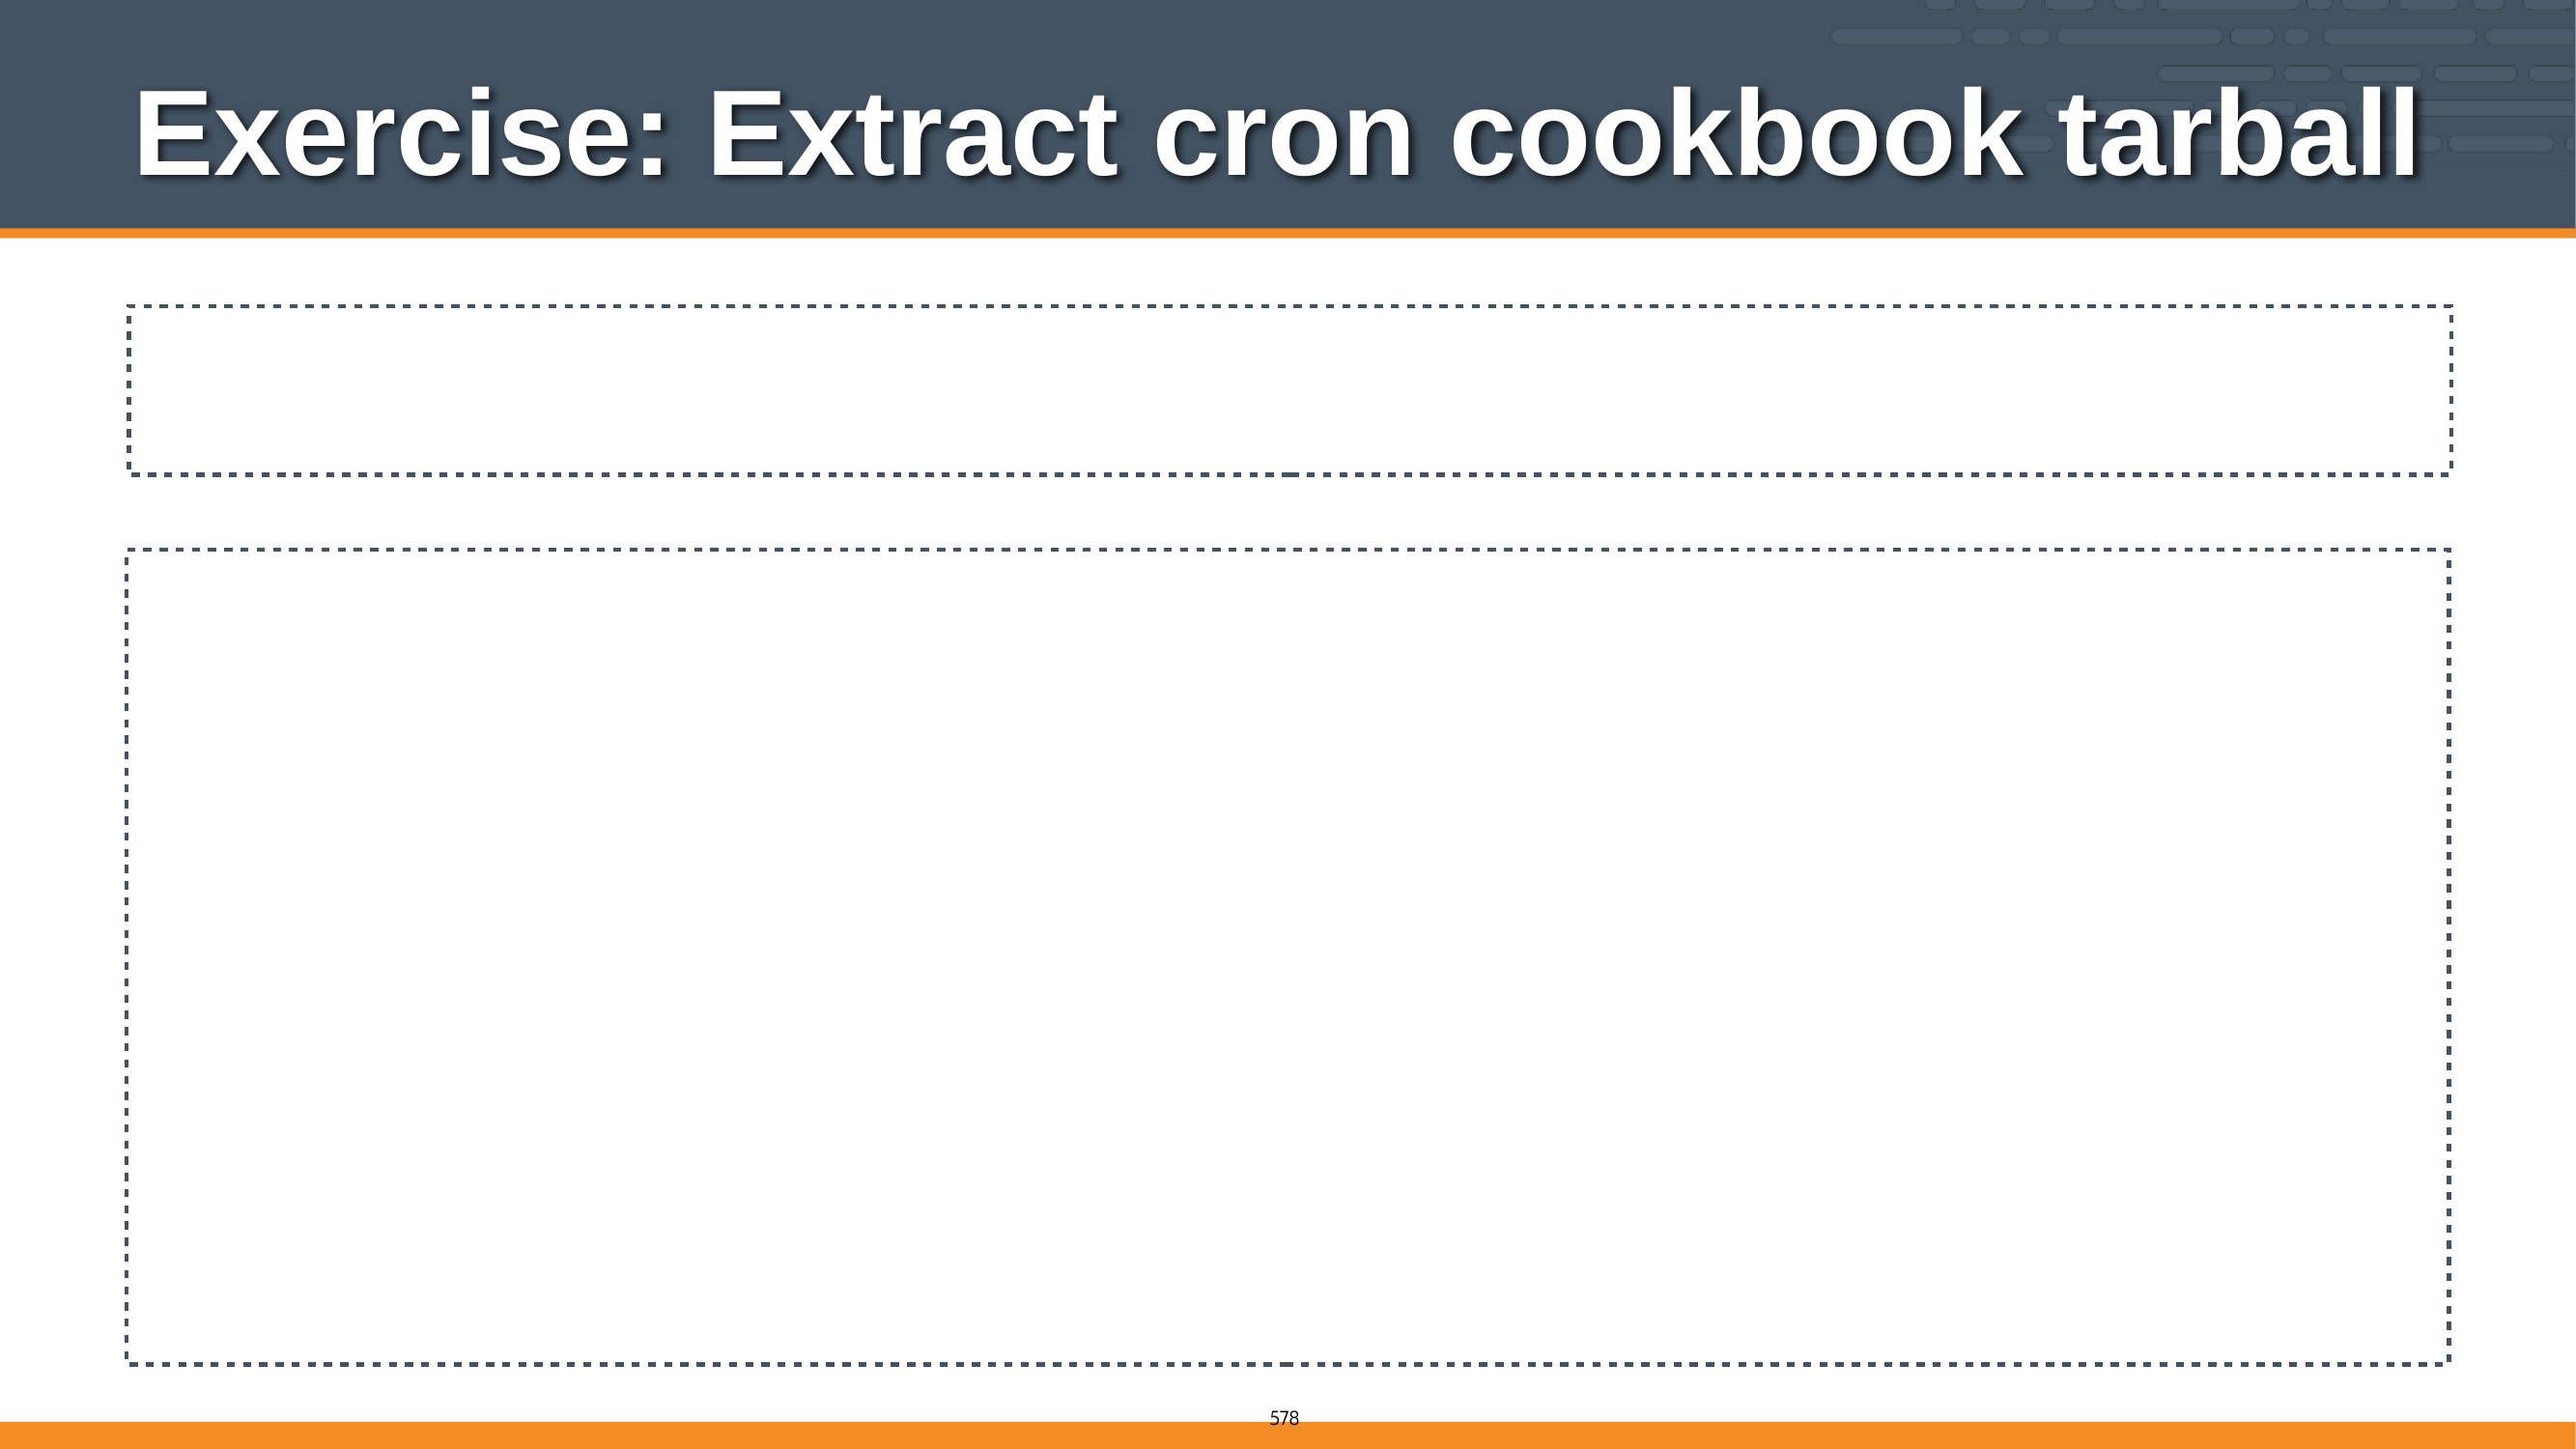

Exercise: Extract cron cookbook tarball
$ tar -zxvf cron*.tar.gz -C cookbooks/
x cron/
x cron/CHANGELOG.md
x cron/README.md
x cron/metadata.json
x cron/metadata.rb
x cron/providers
x cron/providers/d.rb
x cron/recipes
x cron/recipes/default.rb
x cron/recipes/test.rb
x cron/resources
x cron/resources/d.rb
x cron/templates
x cron/templates/default
x cron/templates/default/cron.d.erb
578